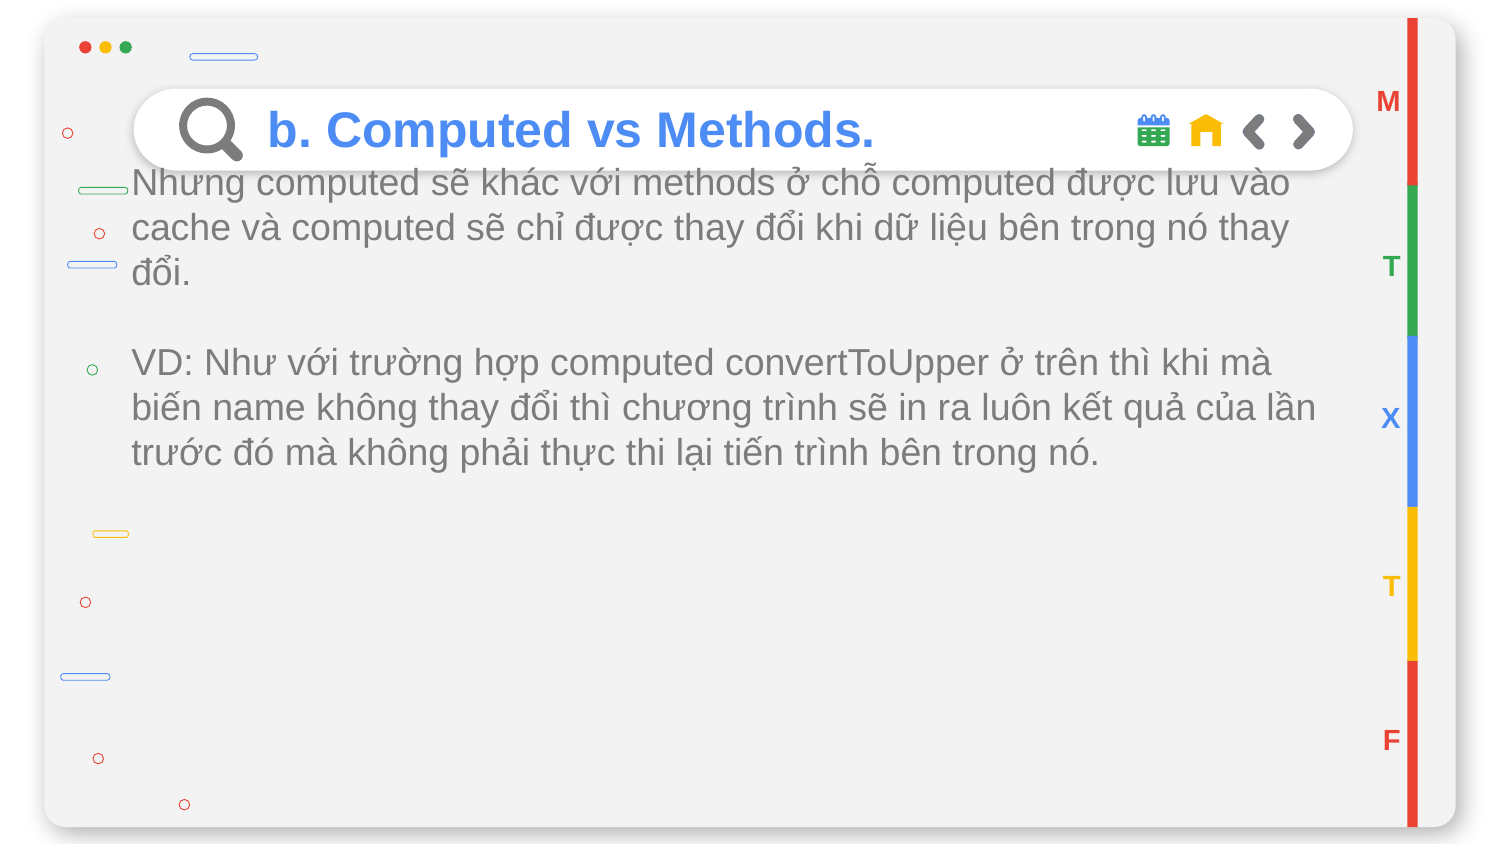

M
# b. Computed vs Methods.

Nhưng computed sẽ khác với methods ở chỗ computed được lưu vào cache và computed sẽ chỉ được thay đổi khi dữ liệu bên trong nó thay đổi.

VD: Như với trường hợp computed convertToUpper ở trên thì khi mà biến name không thay đổi thì chương trình sẽ in ra luôn kết quả của lần trước đó mà không phải thực thi lại tiến trình bên trong nó.
T

X

T

F